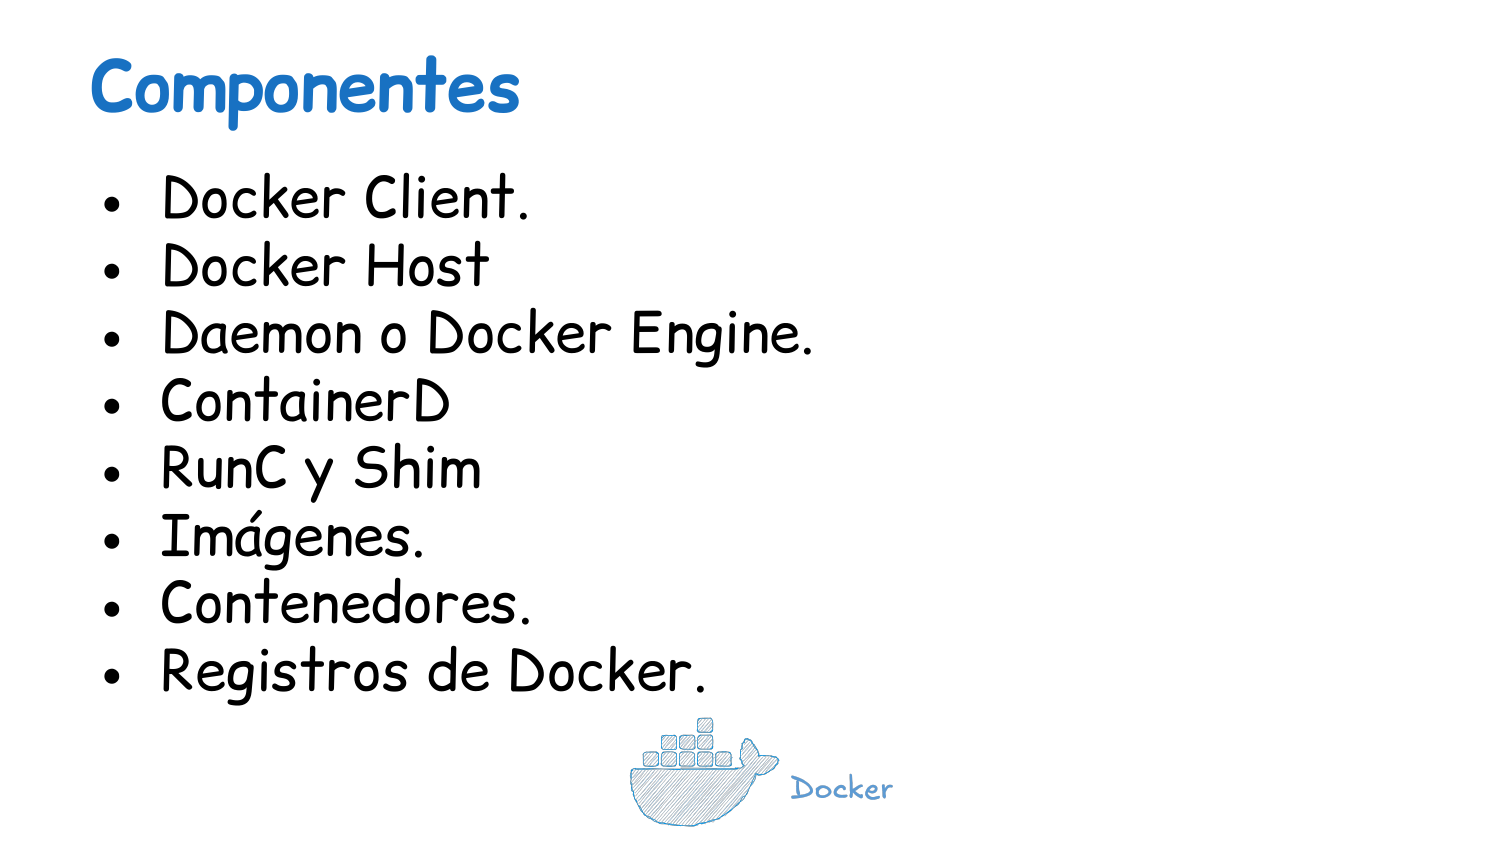

Componentes
Docker Client.
Docker Host
Daemon o Docker Engine.
ContainerD
RunC y Shim
Imágenes.
Contenedores.
Registros de Docker.